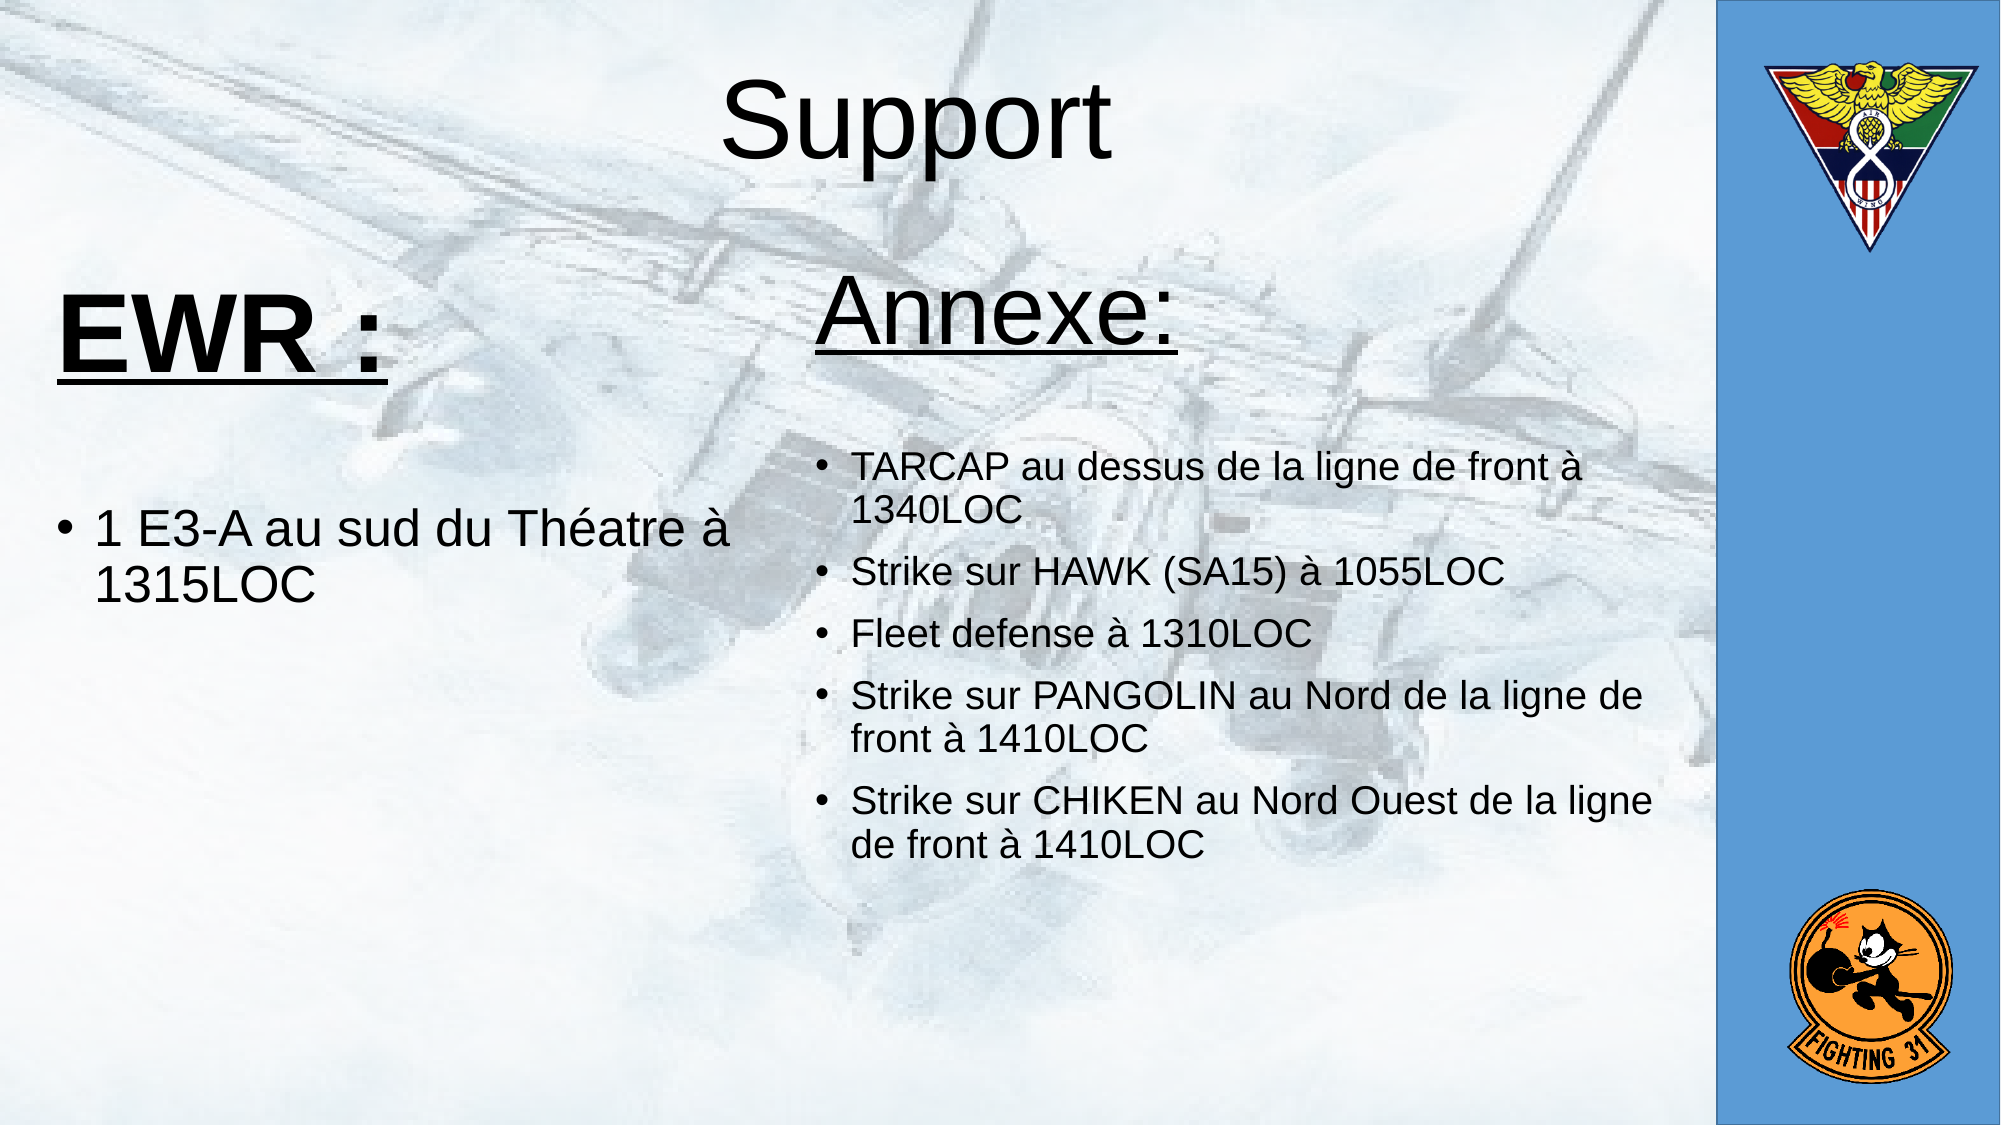

# Support
Annexe:

TARCAP au dessus de la ligne de front à 1340LOC
Strike sur HAWK (SA15) à 1055LOC
Fleet defense à 1310LOC
Strike sur PANGOLIN au Nord de la ligne de front à 1410LOC
Strike sur CHIKEN au Nord Ouest de la ligne de front à 1410LOC

EWR :

1 E3-A au sud du Théatre à 1315LOC